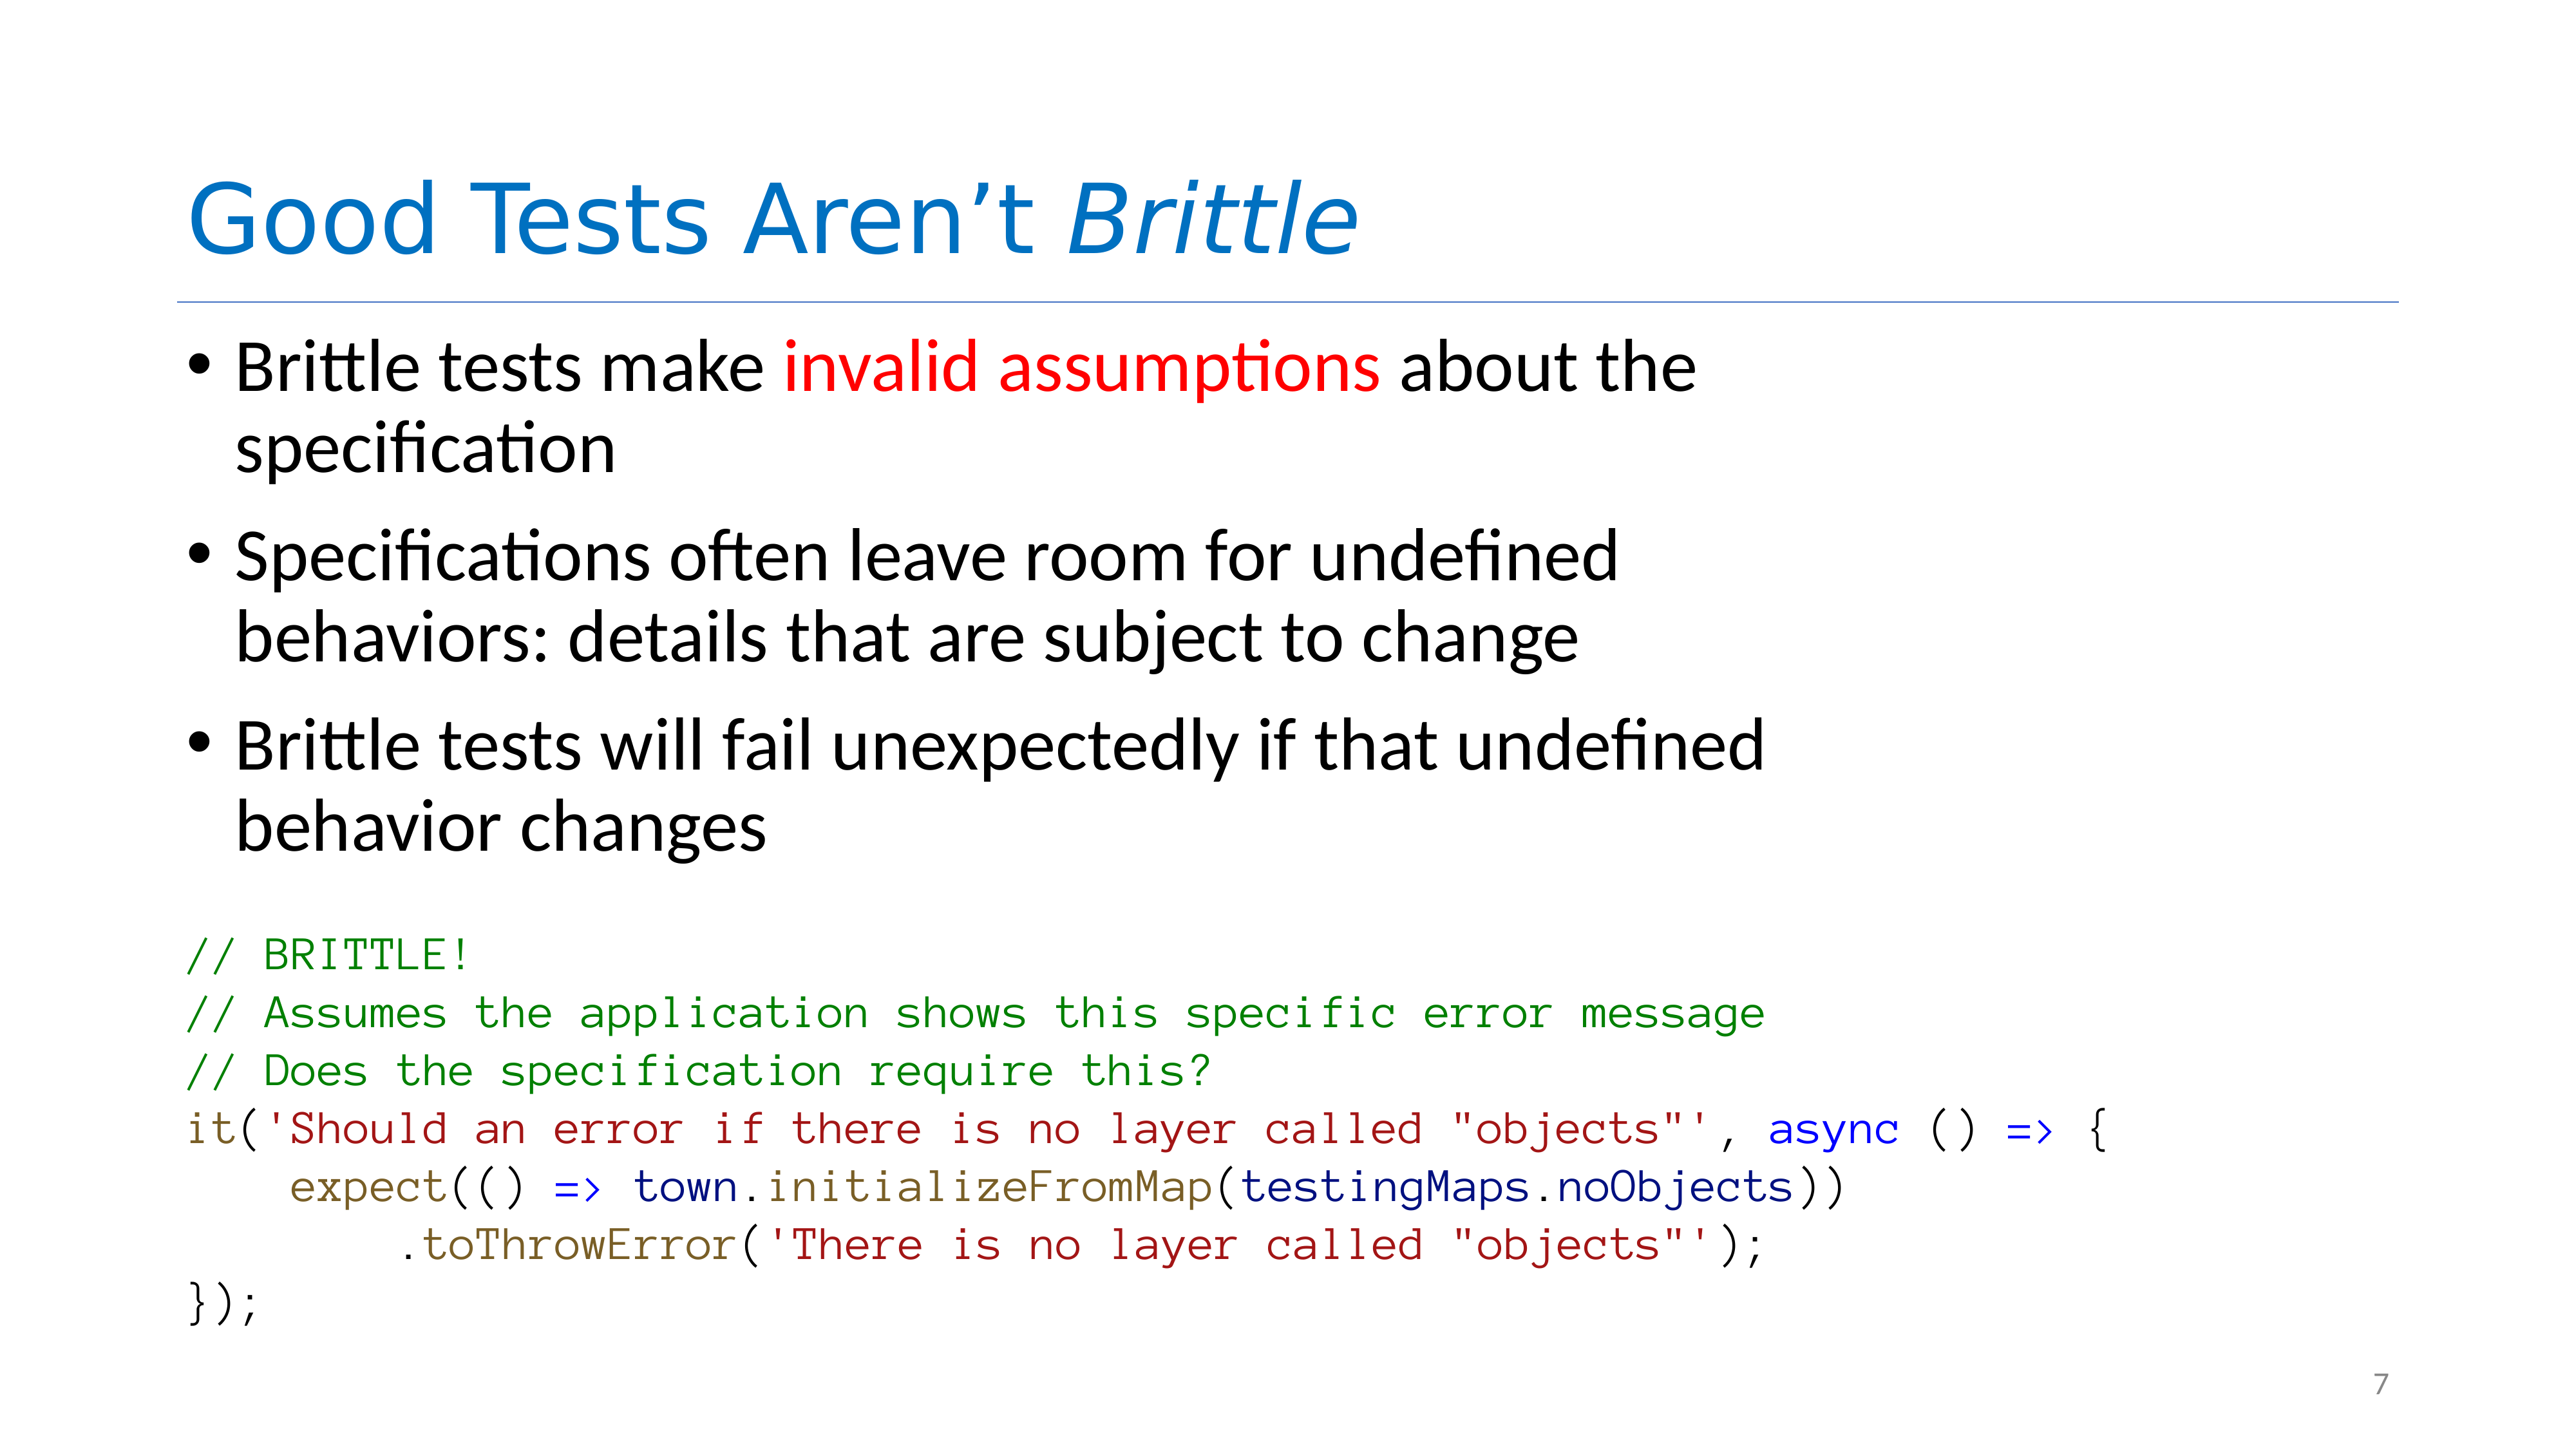

# Good Tests Aren’t Brittle
Brittle tests make invalid assumptions about the specification
Specifications often leave room for undefined behaviors: details that are subject to change
Brittle tests will fail unexpectedly if that undefined behavior changes
// BRITTLE!
// Assumes the application shows this specific error message
// Does the specification require this?
it('Should an error if there is no layer called "objects"', async () => {
    expect(() => town.initializeFromMap(testingMaps.noObjects))
        .toThrowError('There is no layer called "objects"');
});
7